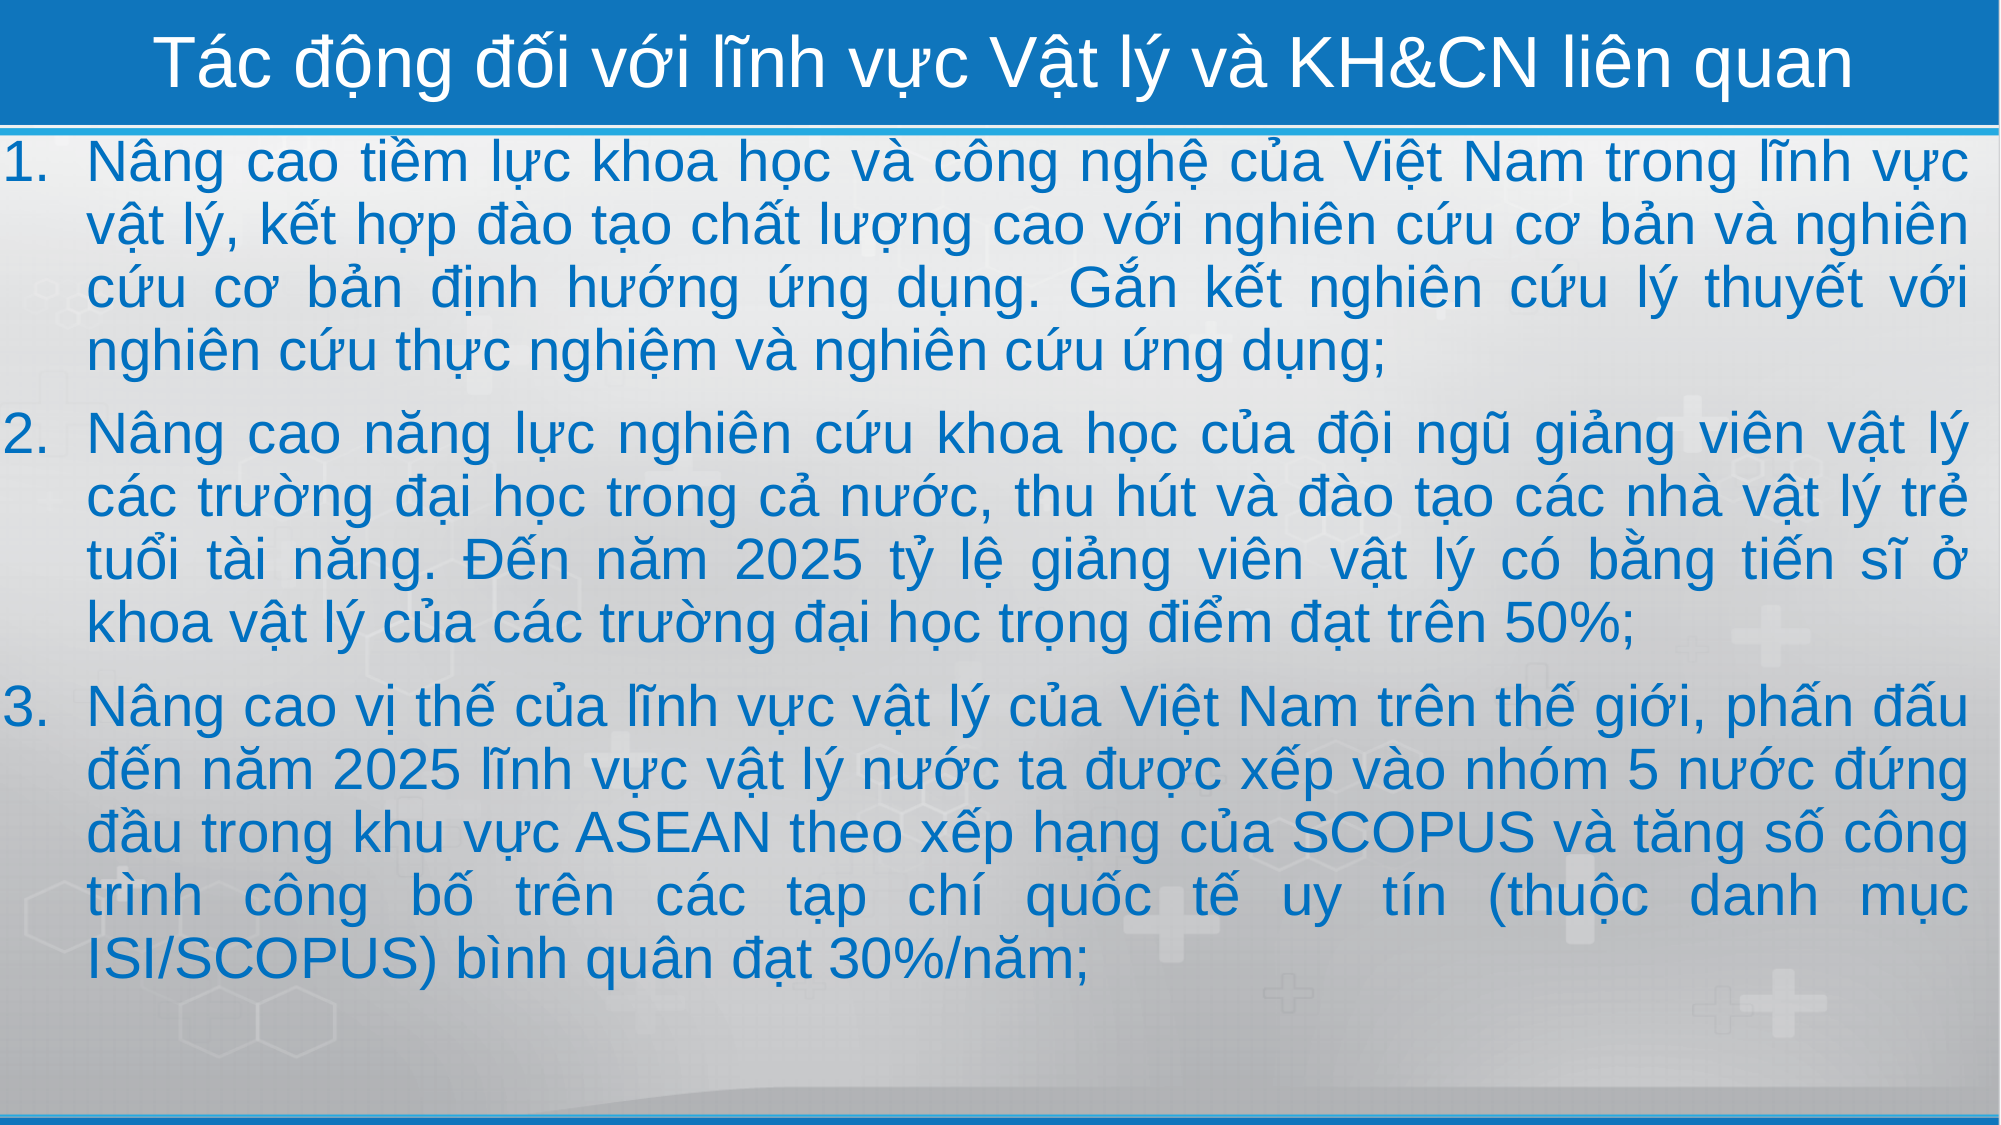

# Tác động đối với lĩnh vực Vật lý và KH&CN liên quan
Nâng cao tiềm lực khoa học và công nghệ của Việt Nam trong lĩnh vực vật lý, kết hợp đào tạo chất lượng cao với nghiên cứu cơ bản và nghiên cứu cơ bản định hướng ứng dụng. Gắn kết nghiên cứu lý thuyết với nghiên cứu thực nghiệm và nghiên cứu ứng dụng;
Nâng cao năng lực nghiên cứu khoa học của đội ngũ giảng viên vật lý các trường đại học trong cả nước, thu hút và đào tạo các nhà vật lý trẻ tuổi tài năng. Đến năm 2025 tỷ lệ giảng viên vật lý có bằng tiến sĩ ở khoa vật lý của các trường đại học trọng điểm đạt trên 50%;
Nâng cao vị thế của lĩnh vực vật lý của Việt Nam trên thế giới, phấn đấu đến năm 2025 lĩnh vực vật lý nước ta được xếp vào nhóm 5 nước đứng đầu trong khu vực ASEAN theo xếp hạng của SCOPUS và tăng số công trình công bố trên các tạp chí quốc tế uy tín (thuộc danh mục ISI/SCOPUS) bình quân đạt 30%/năm;